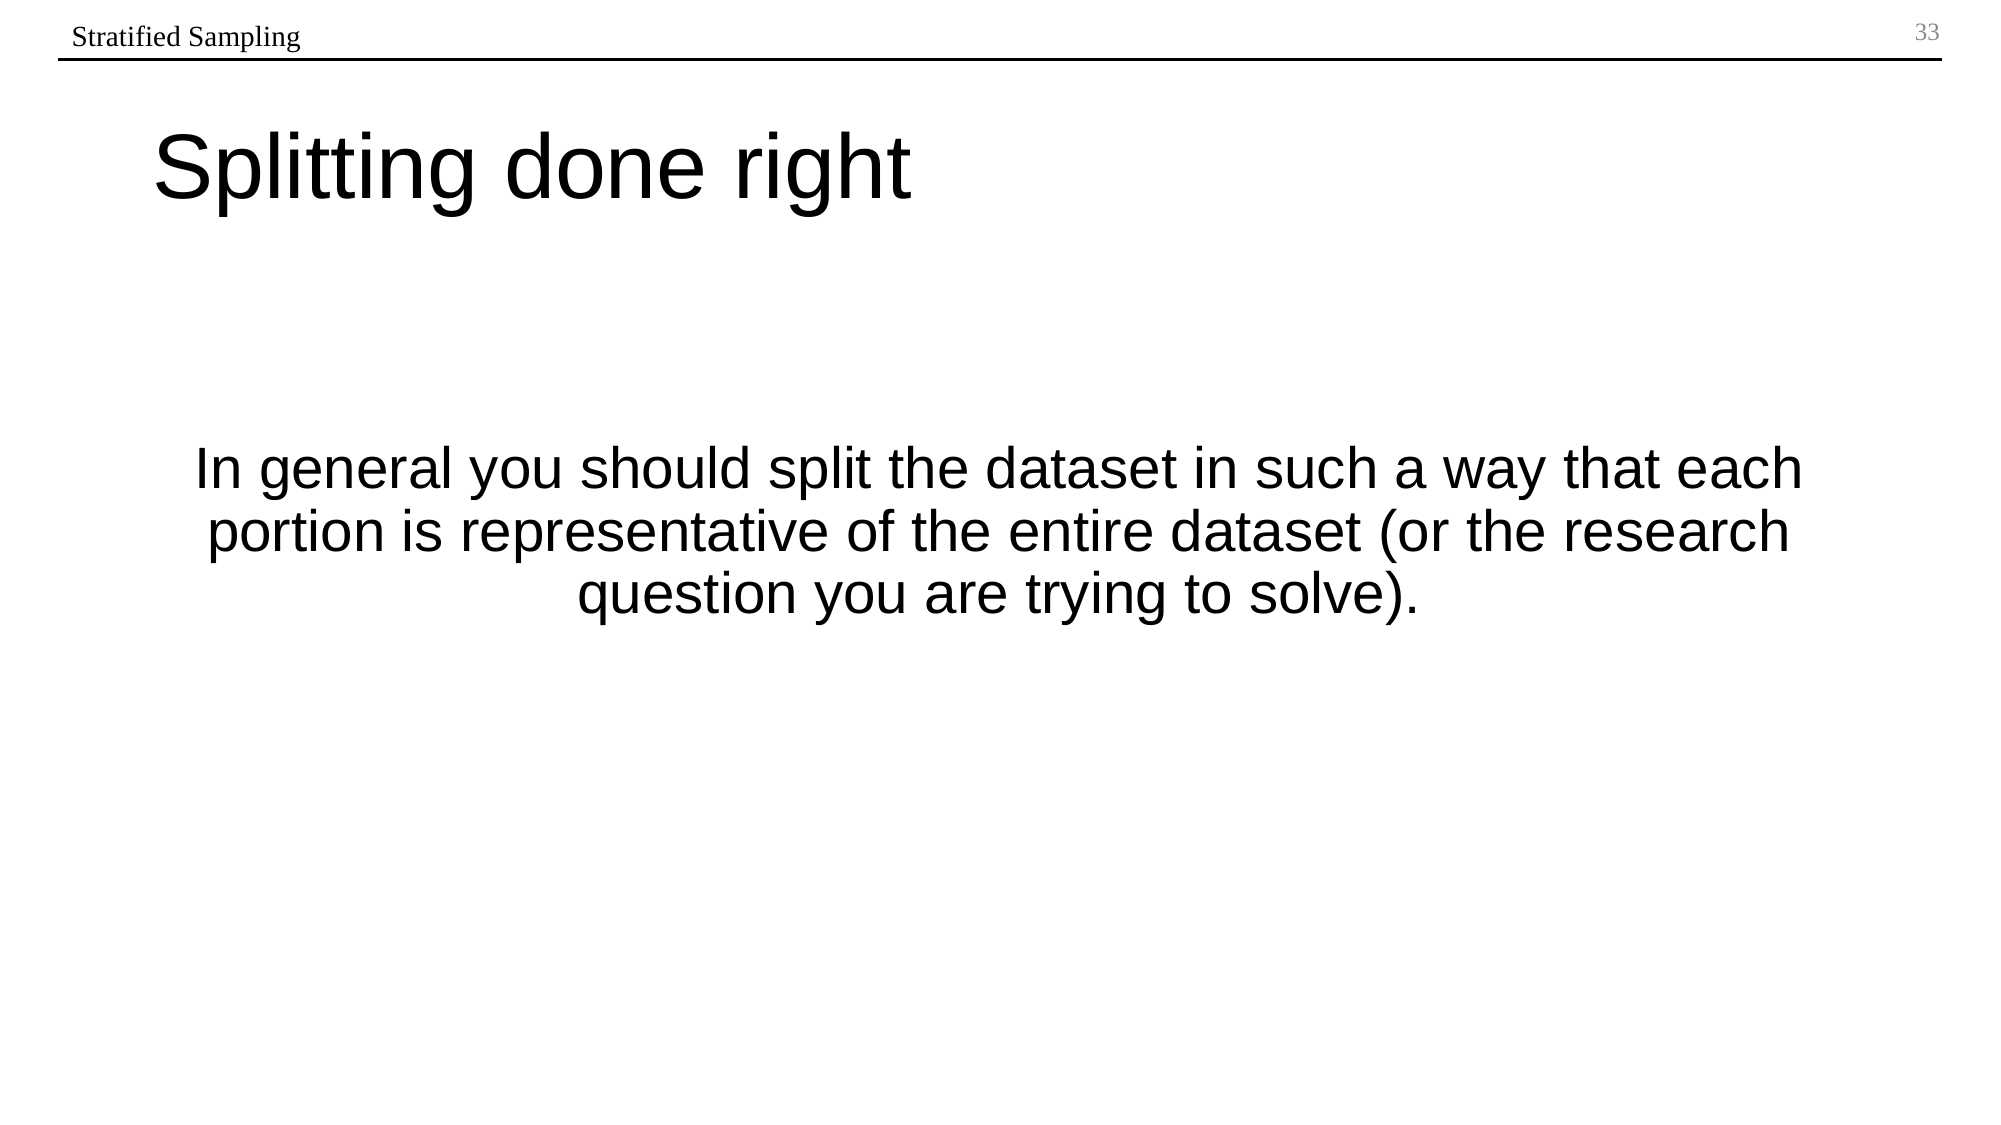

Stratified Sampling
# Splitting done right
In general you should split the dataset in such a way that each portion is representative of the entire dataset (or the research question you are trying to solve).